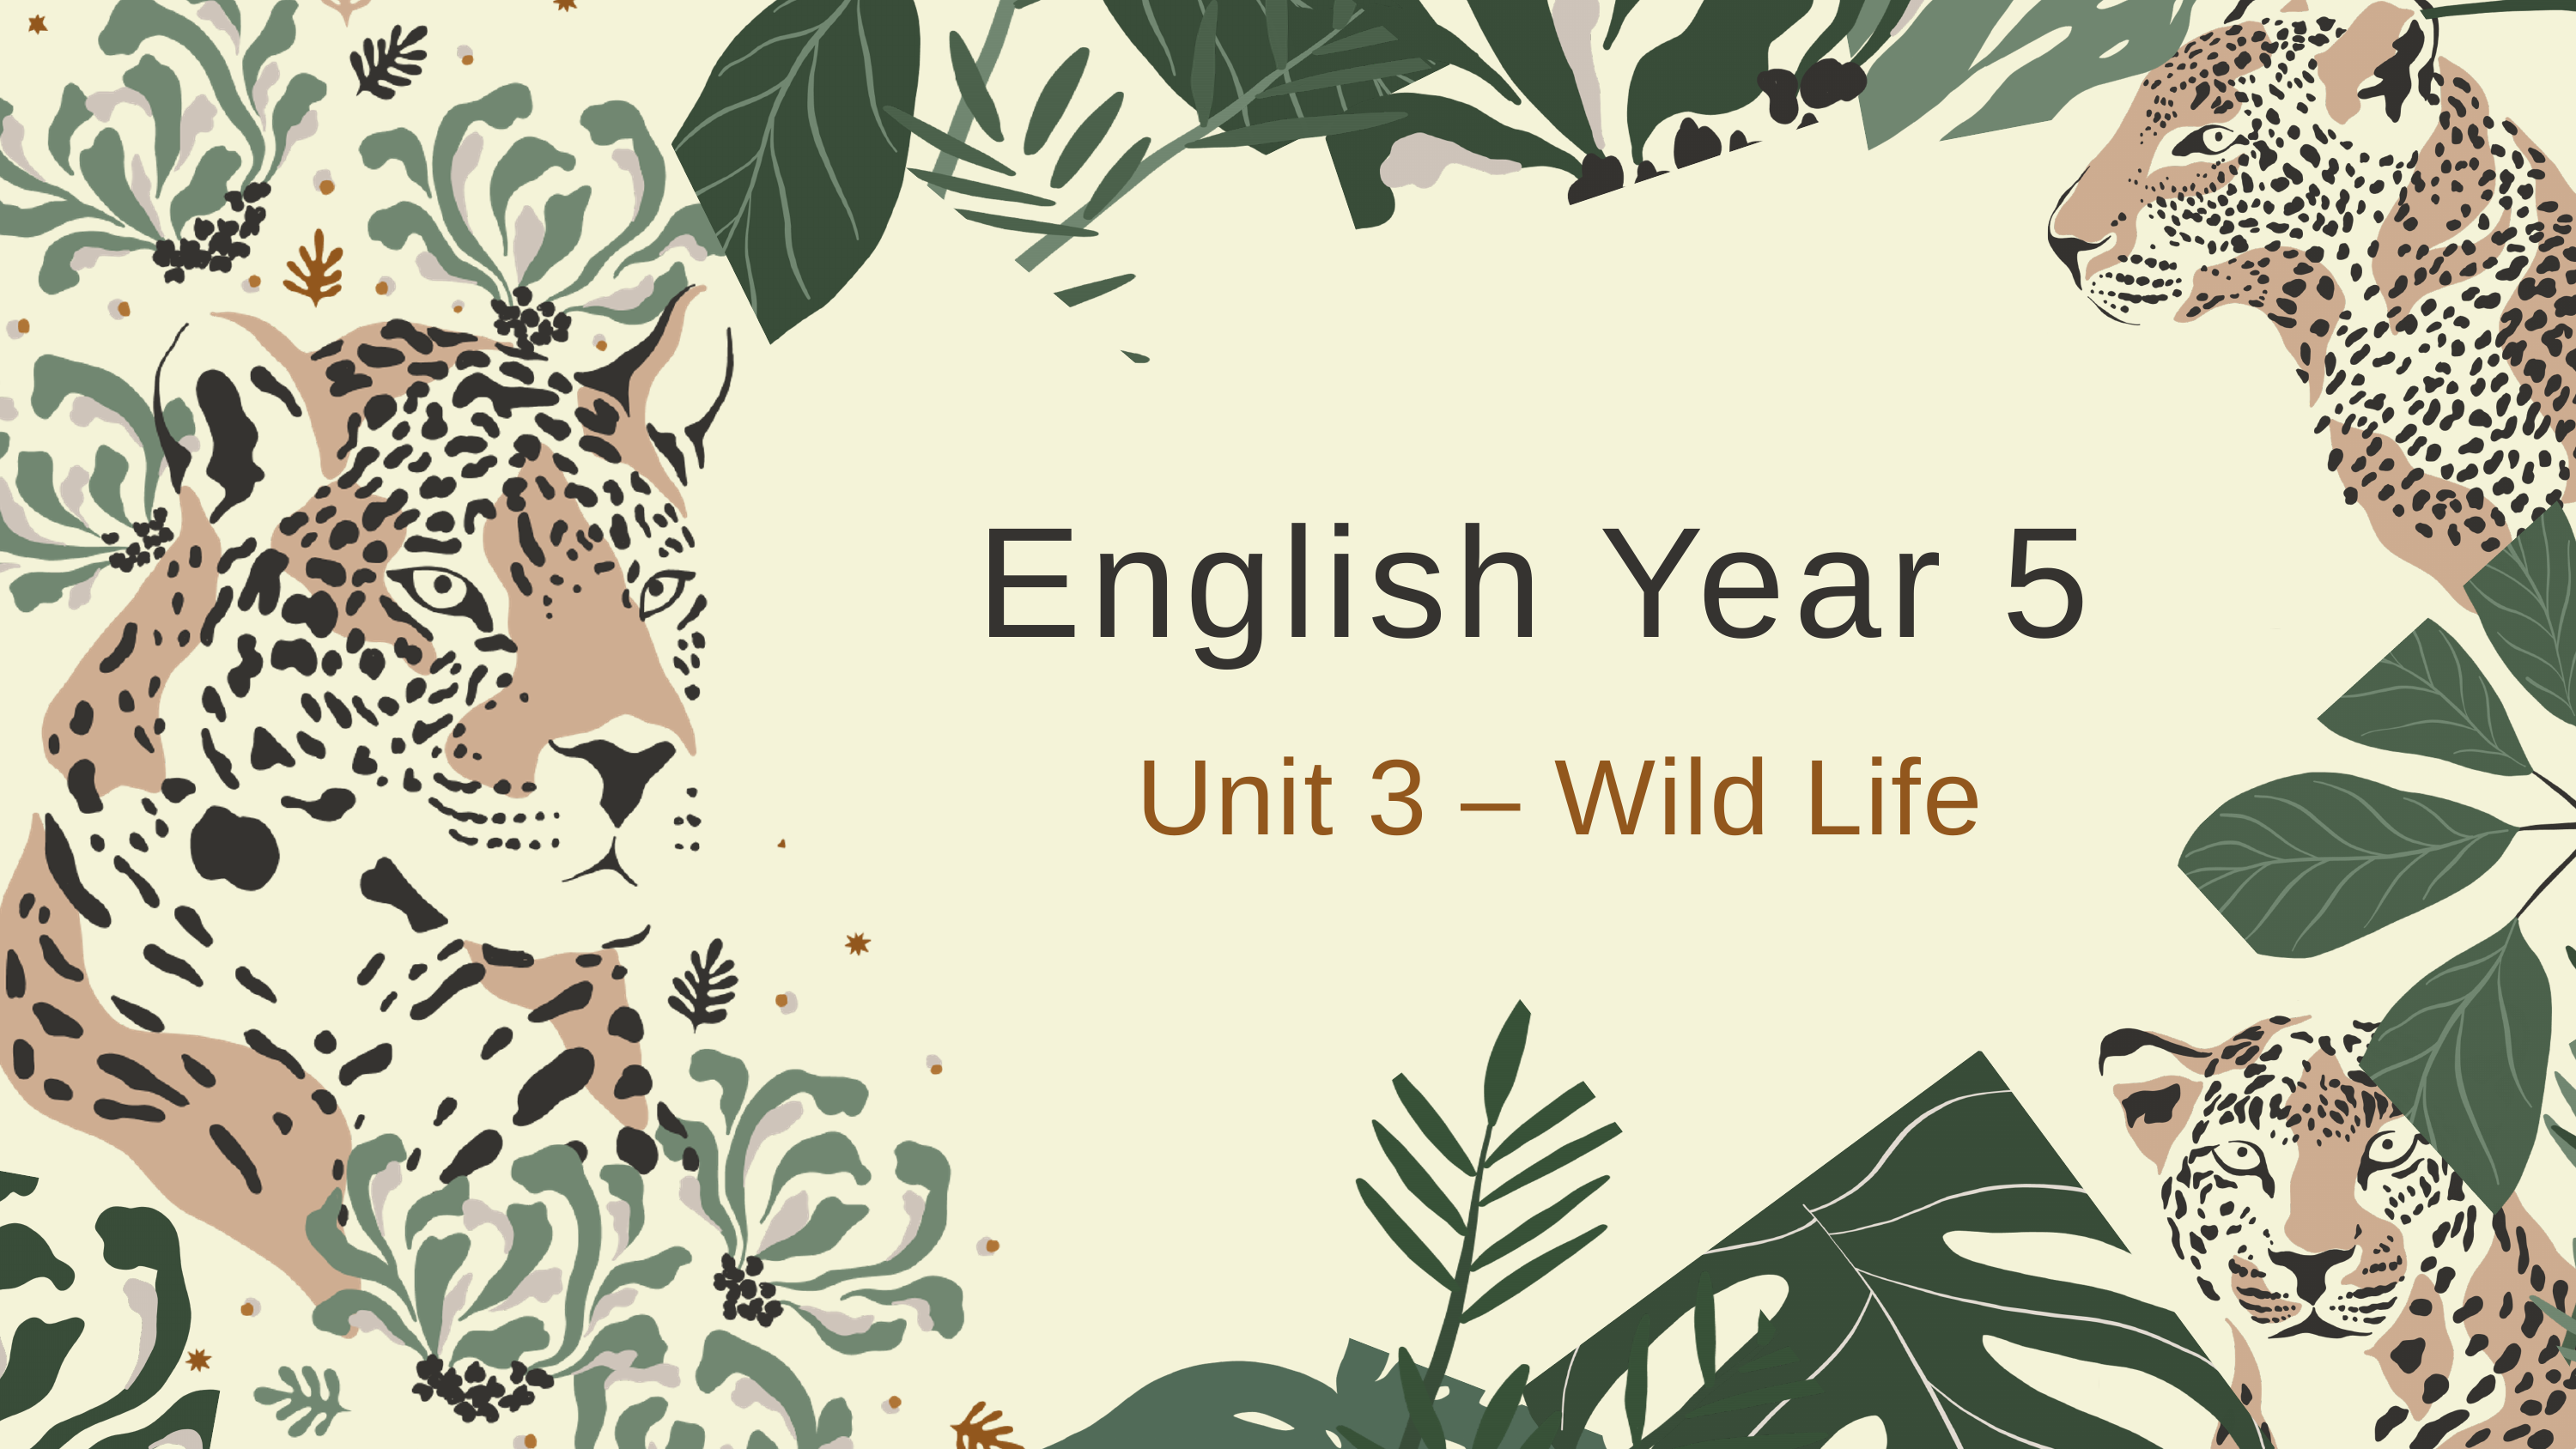

English Year 5

Unit 3 – Wild Life